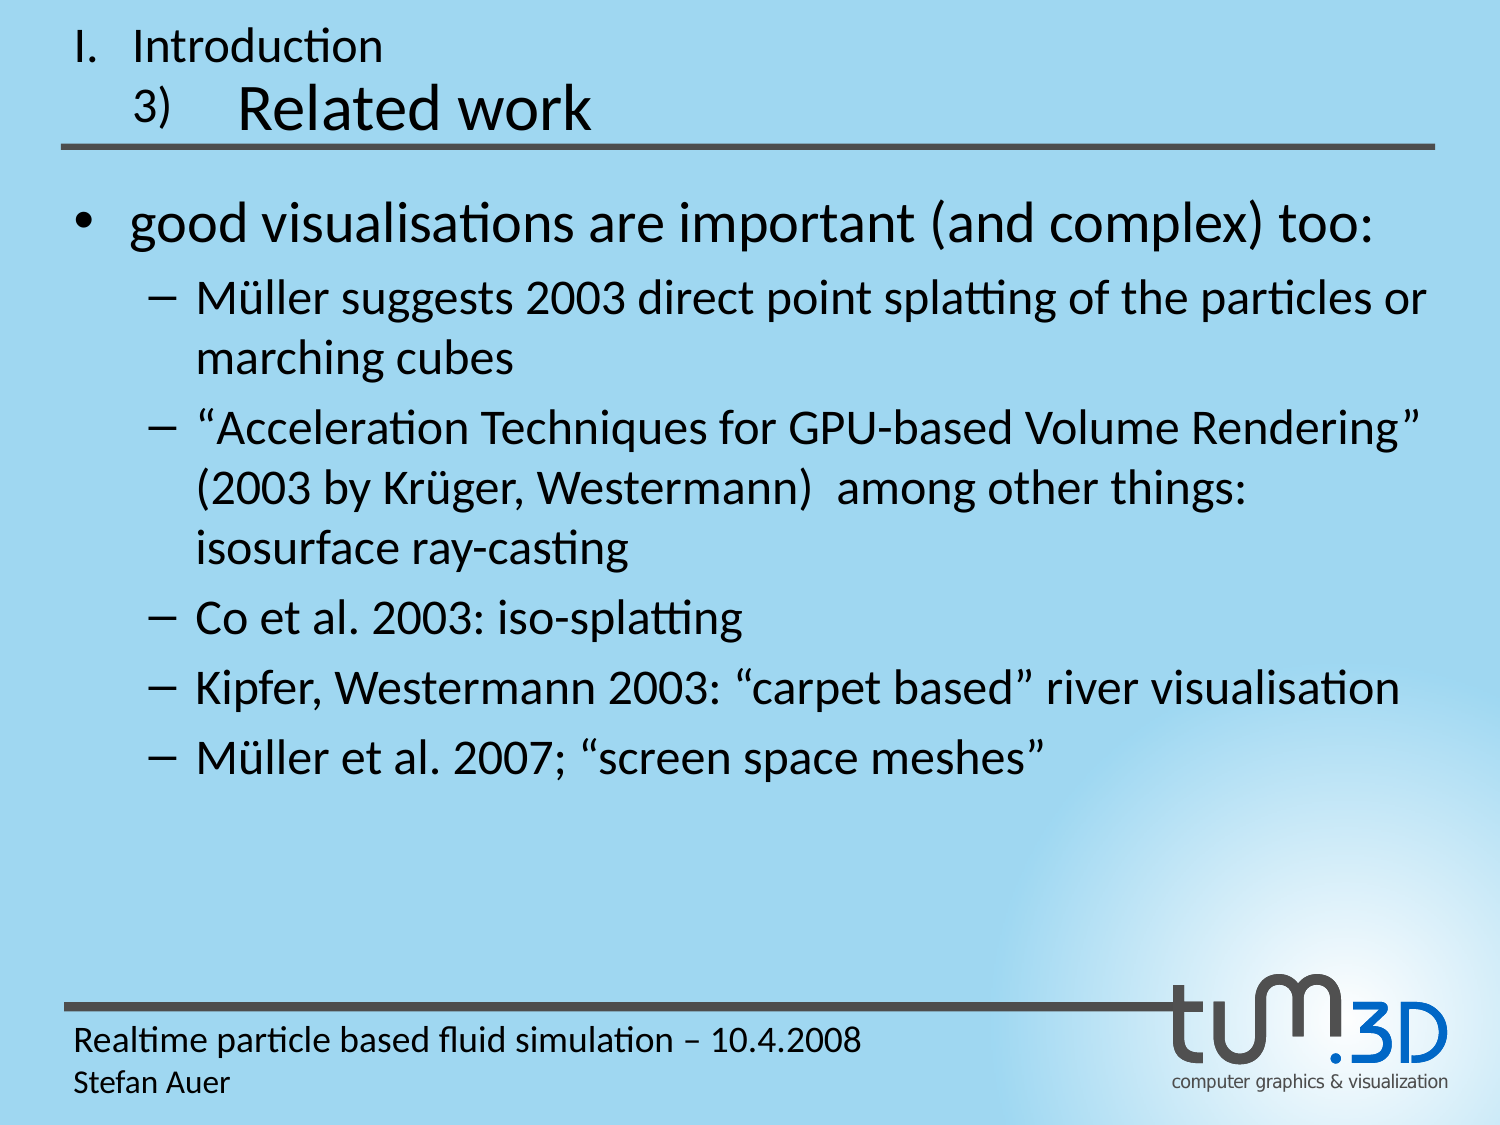

I.
Introduction
Related work
3)
good visualisations are important (and complex) too:
Müller suggests 2003 direct point splatting of the particles or marching cubes
“Acceleration Techniques for GPU-based Volume Rendering” (2003 by Krüger, Westermann)  among other things: isosurface ray-casting
Co et al. 2003: iso-splatting
Kipfer, Westermann 2003: “carpet based” river visualisation
Müller et al. 2007; “screen space meshes”